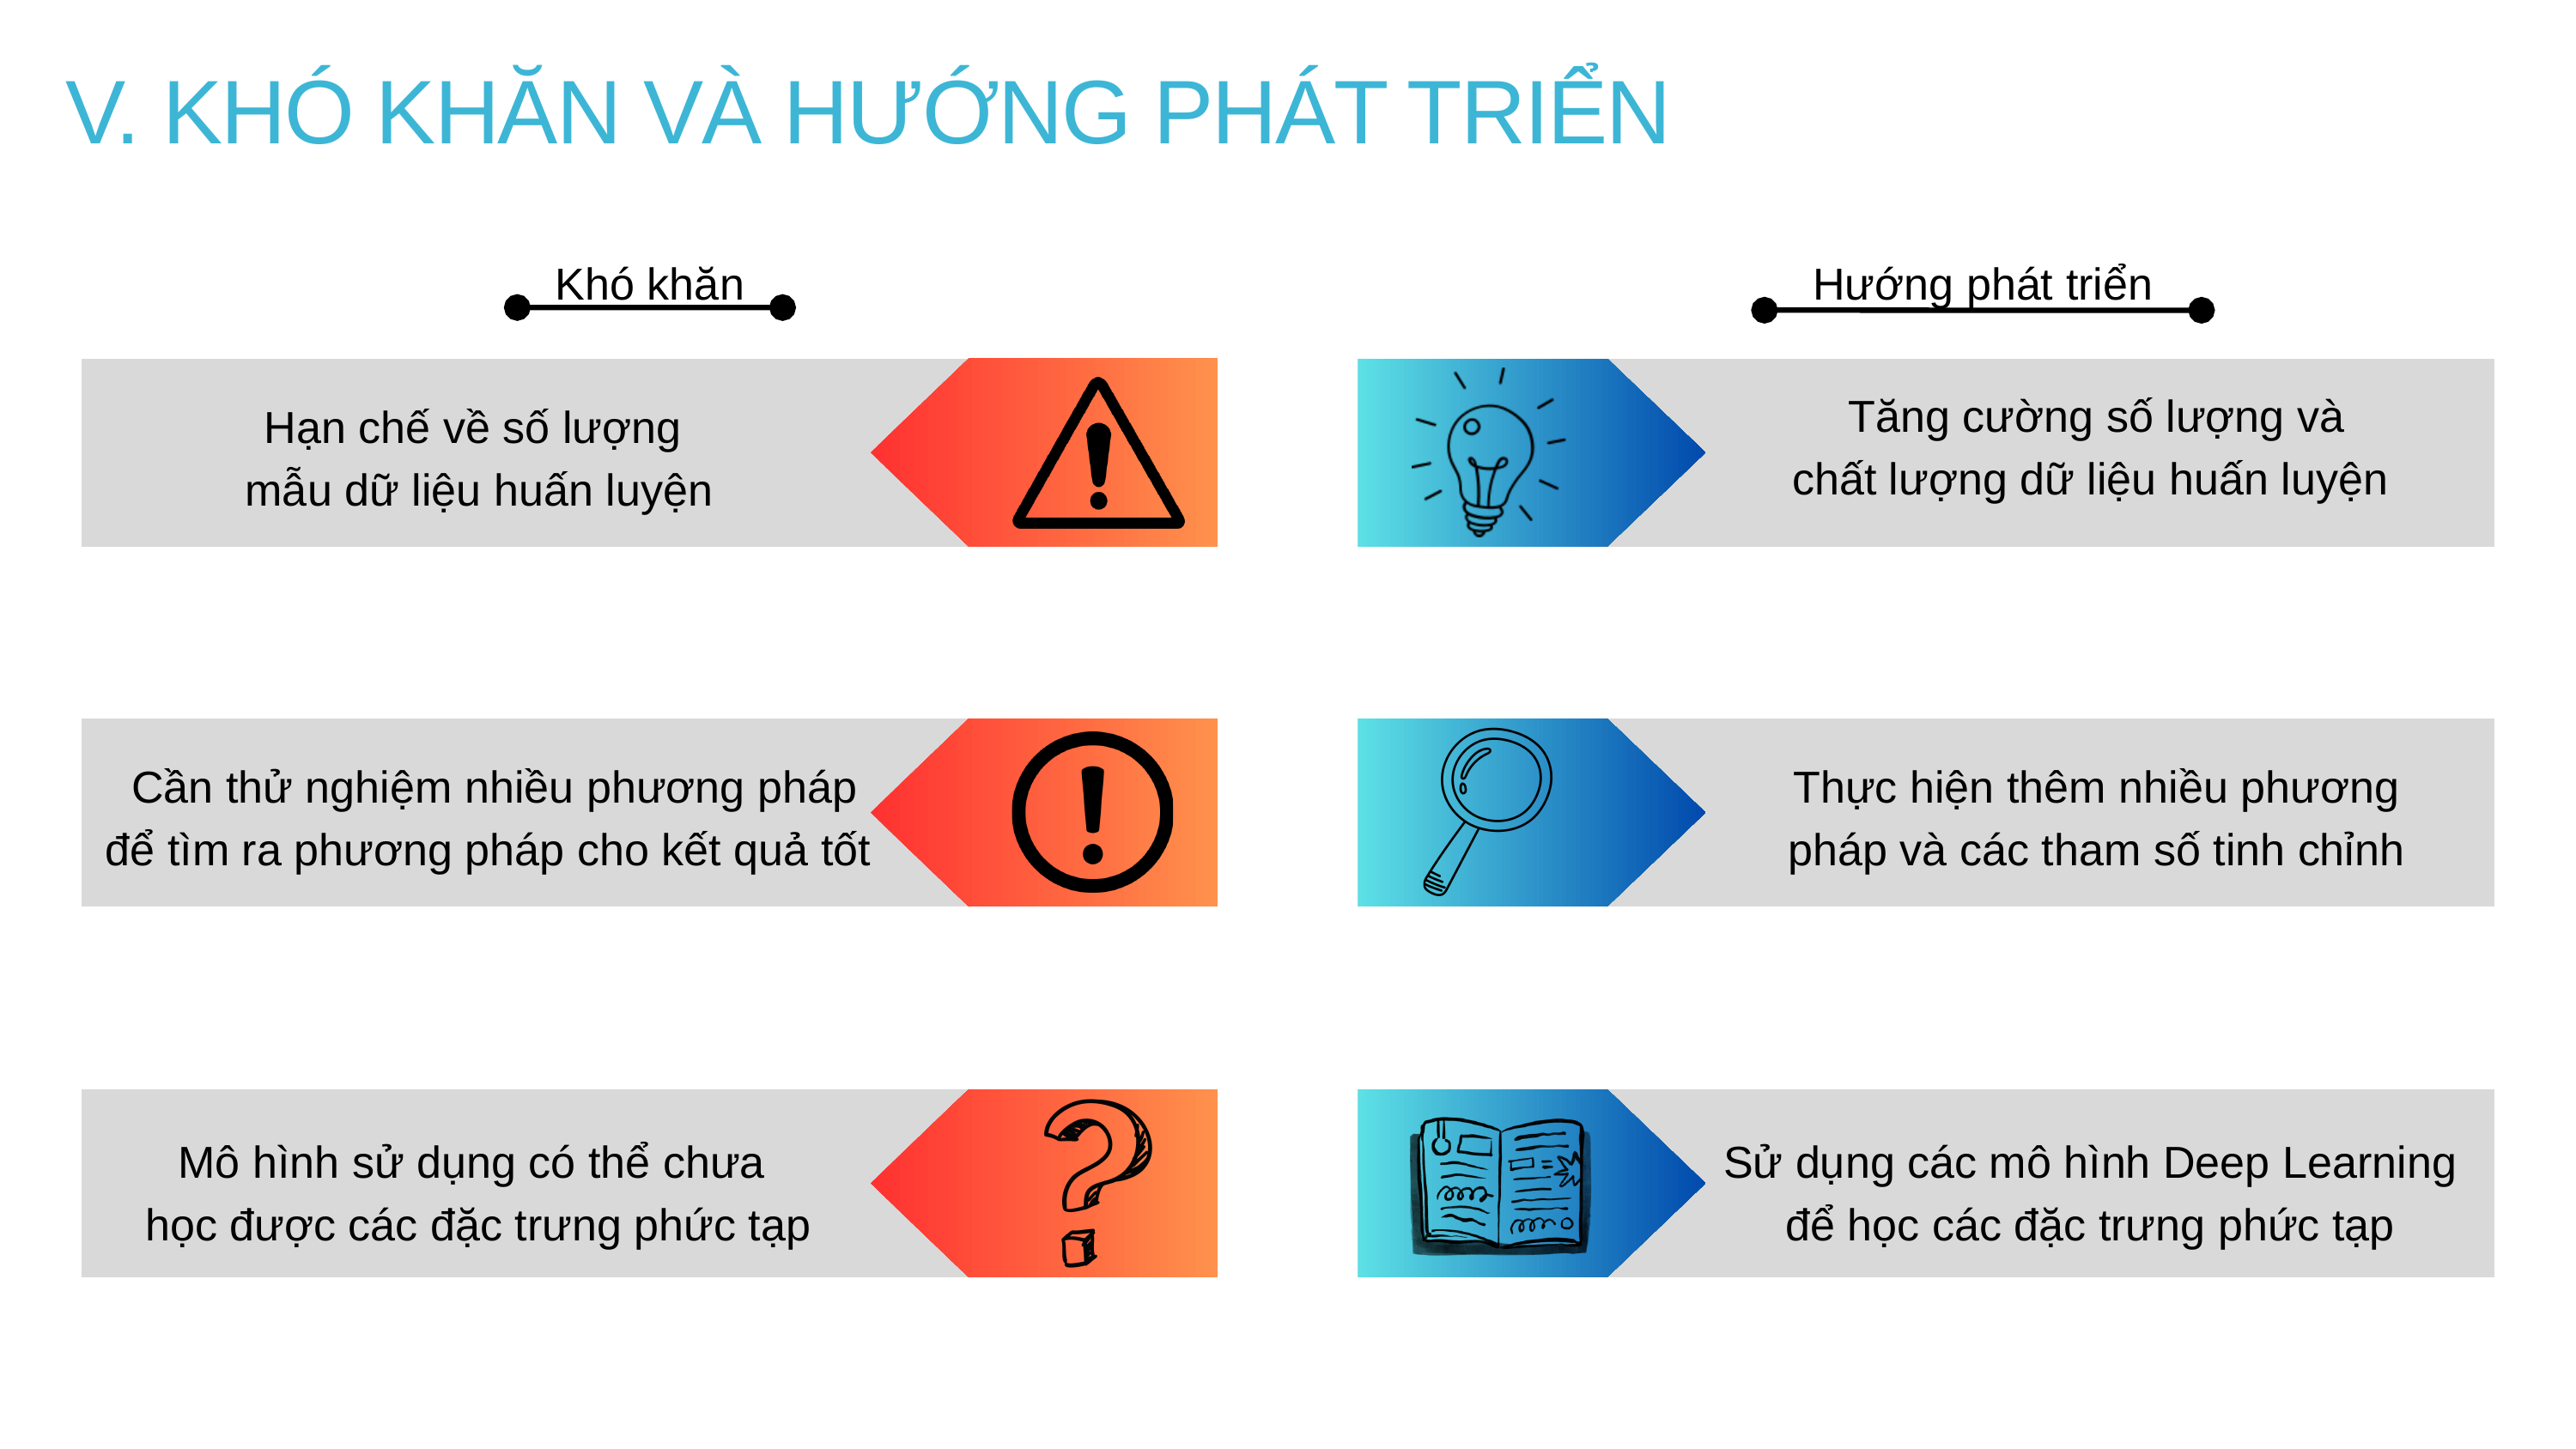

V. KHÓ KHĂN VÀ HƯỚNG PHÁT TRIỂN
Khó khăn
Hướng phát triển

Tăng cường số lượng và
chất lượng dữ liệu huấn luyện
Hạn chế về số lượng
mẫu dữ liệu huấn luyện

Cần thử nghiệm nhiều phương pháp
để tìm ra phương pháp cho kết quả tốt
Thực hiện thêm nhiều phương
 pháp và các tham số tinh chỉnh

Mô hình sử dụng có thể chưa
học được các đặc trưng phức tạp
Sử dụng các mô hình Deep Learning
để học các đặc trưng phức tạp